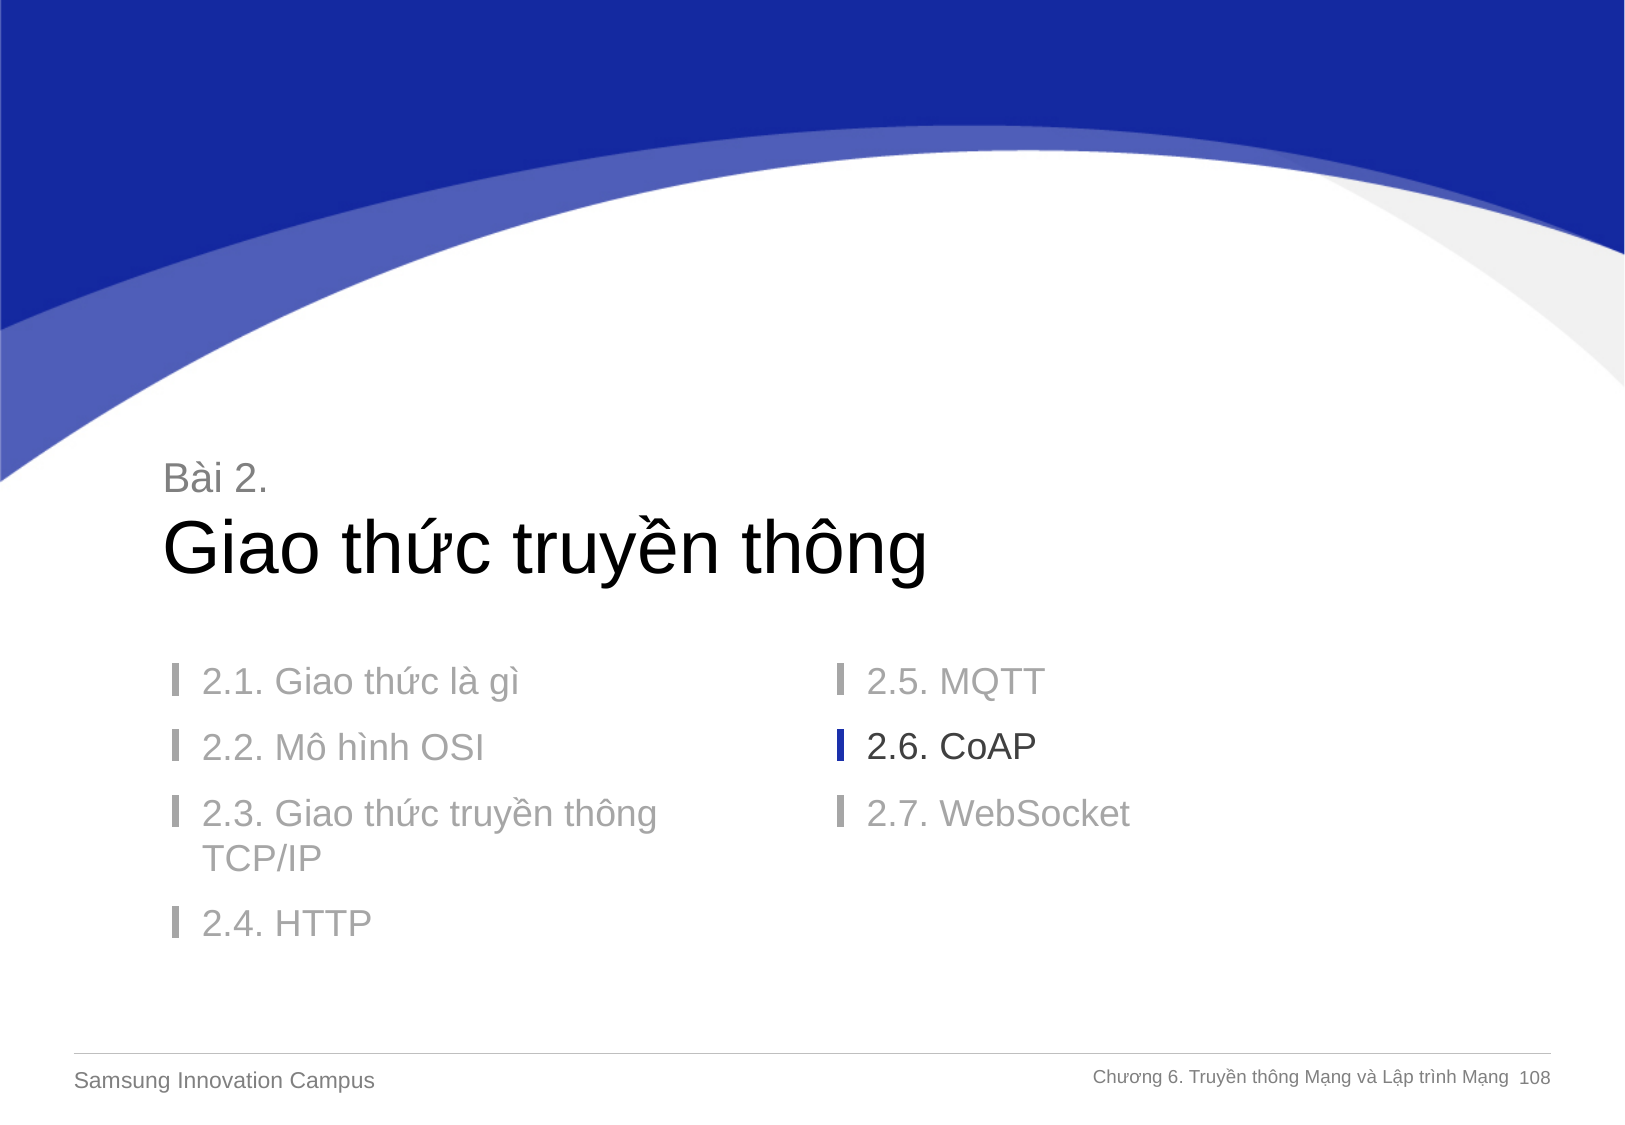

Bài 2.
Giao thức truyền thông
2.1. Giao thức là gì
2.2. Mô hình OSI
2.3. Giao thức truyền thông TCP/IP
2.4. HTTP
2.5. MQTT
2.6. CoAP
2.7. WebSocket